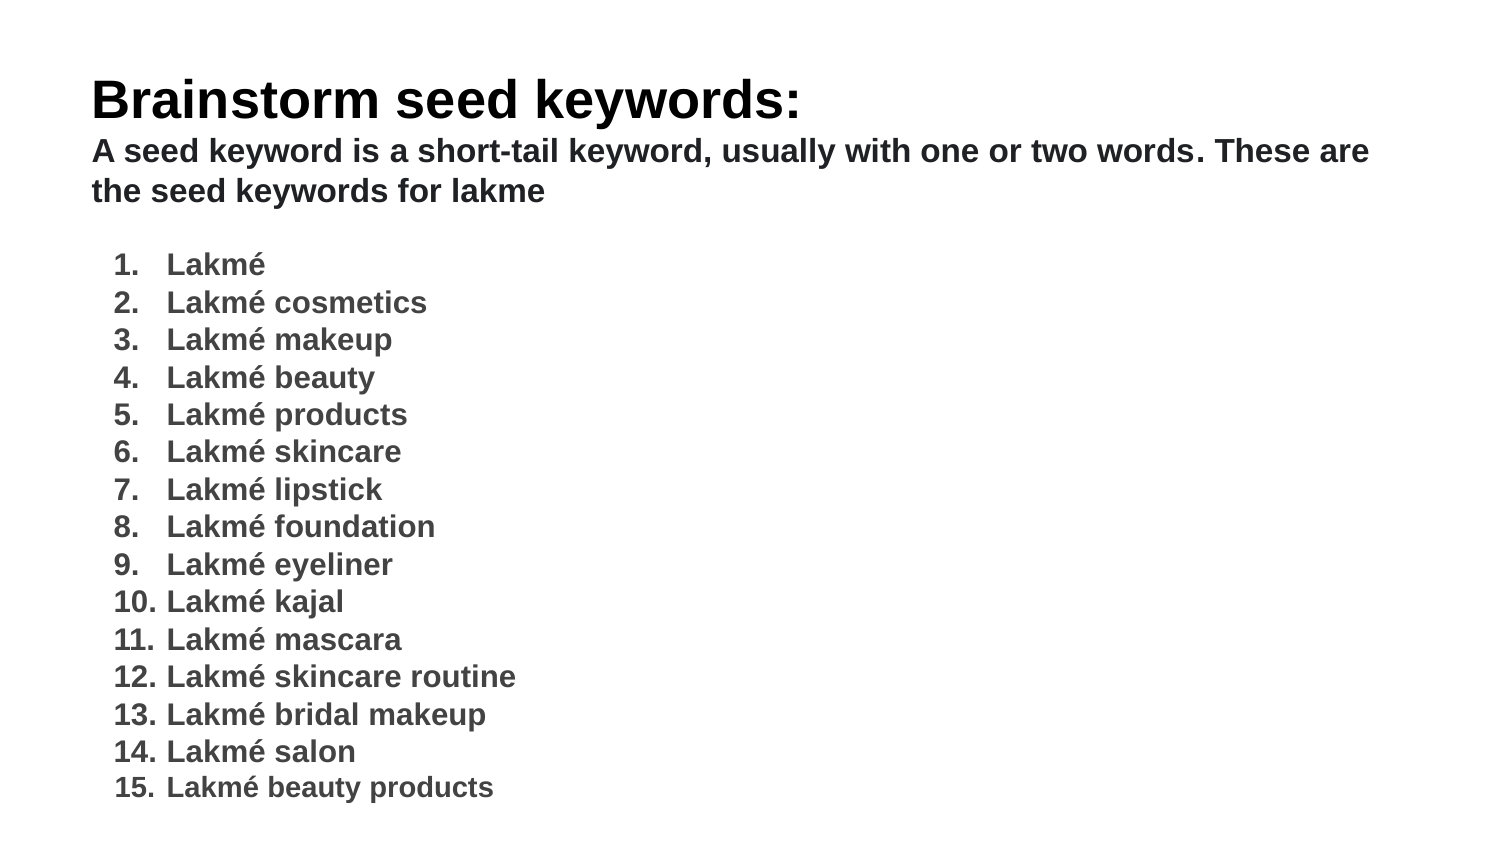

Brainstorm seed keywords:
A seed keyword is a short-tail keyword, usually with one or two words. These are the seed keywords for lakme

Lakmé
Lakmé cosmetics
Lakmé makeup
Lakmé beauty
Lakmé products
Lakmé skincare
Lakmé lipstick
Lakmé foundation
Lakmé eyeliner
Lakmé kajal
Lakmé mascara
Lakmé skincare routine
Lakmé bridal makeup
Lakmé salon
Lakmé beauty products